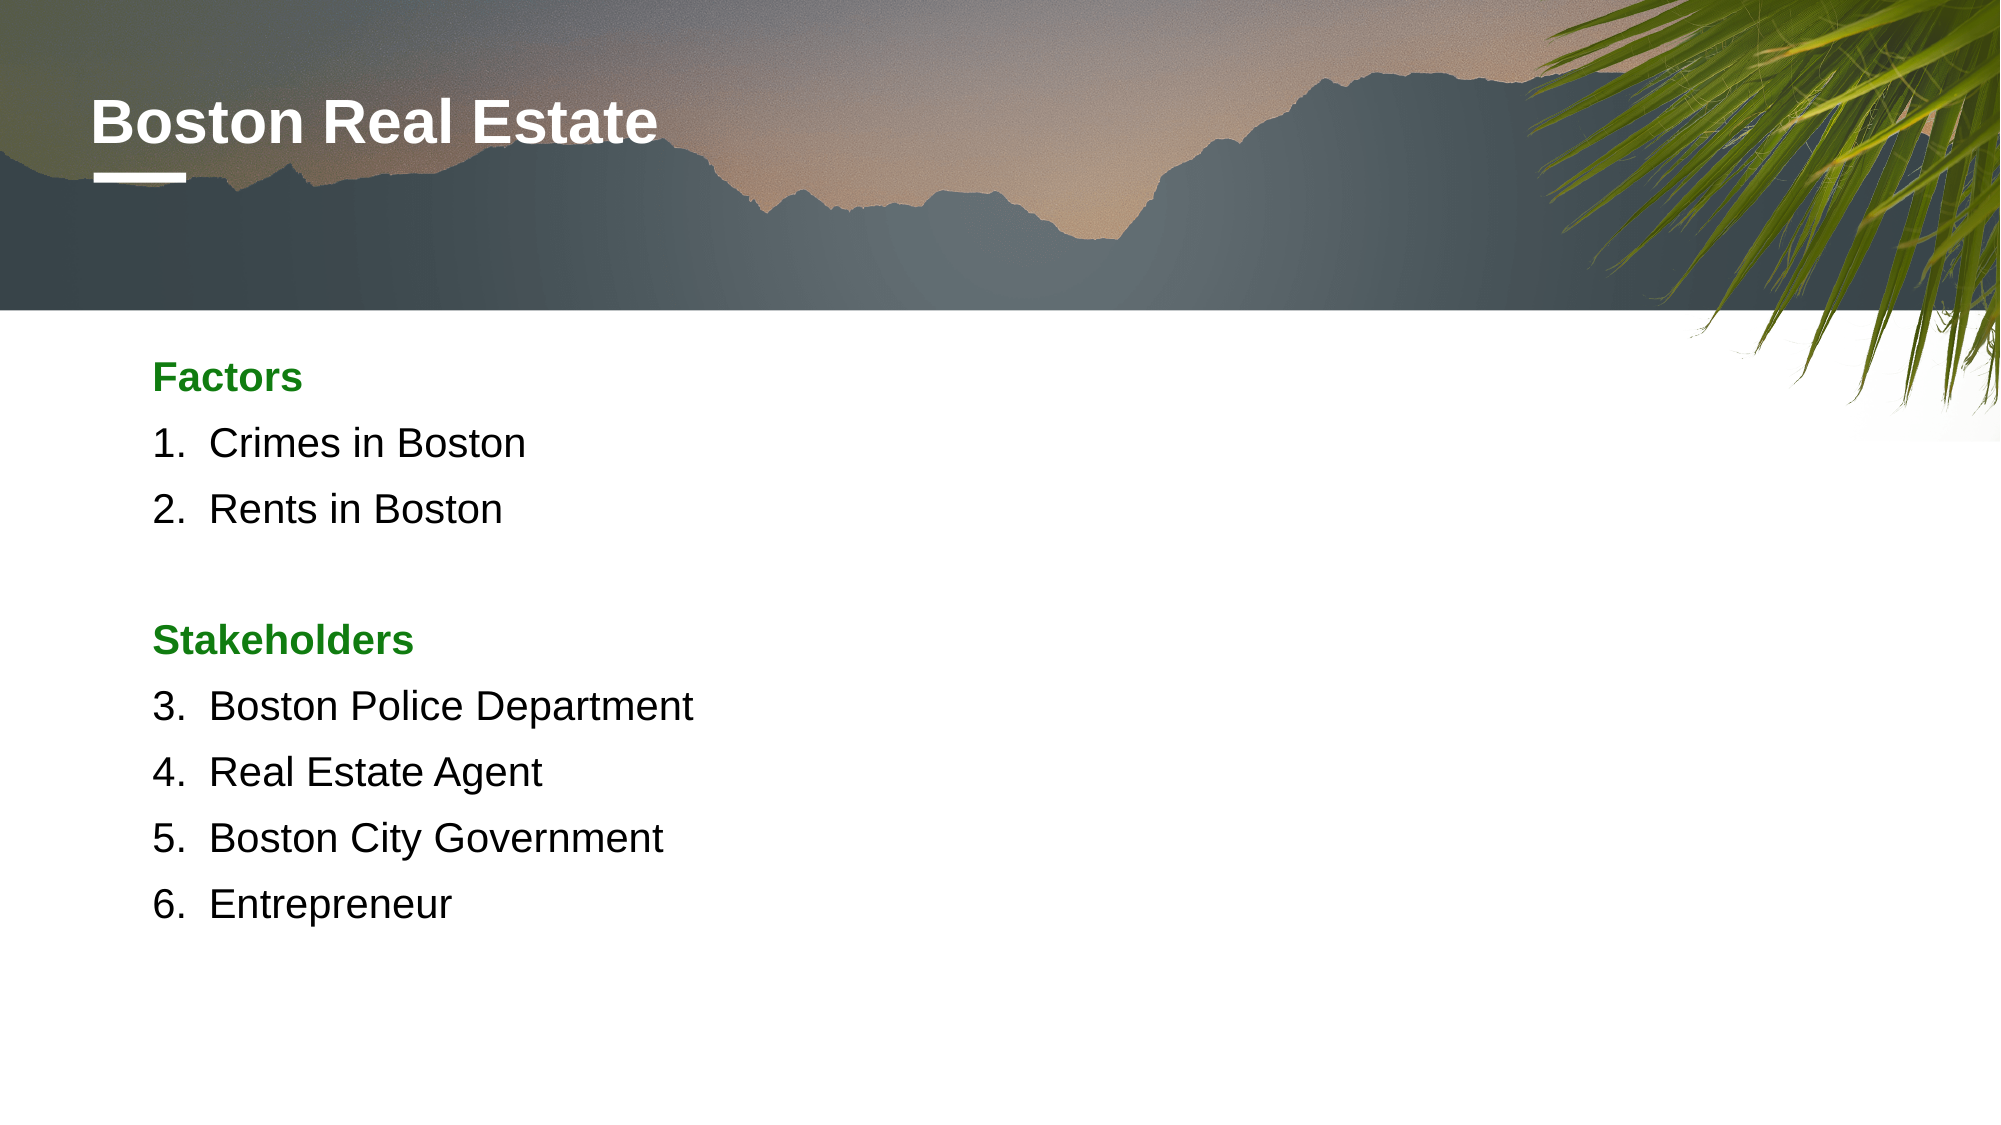

# Boston Real Estate
Factors
Crimes in Boston
Rents in Boston

Stakeholders
Boston Police Department
Real Estate Agent
Boston City Government
Entrepreneur